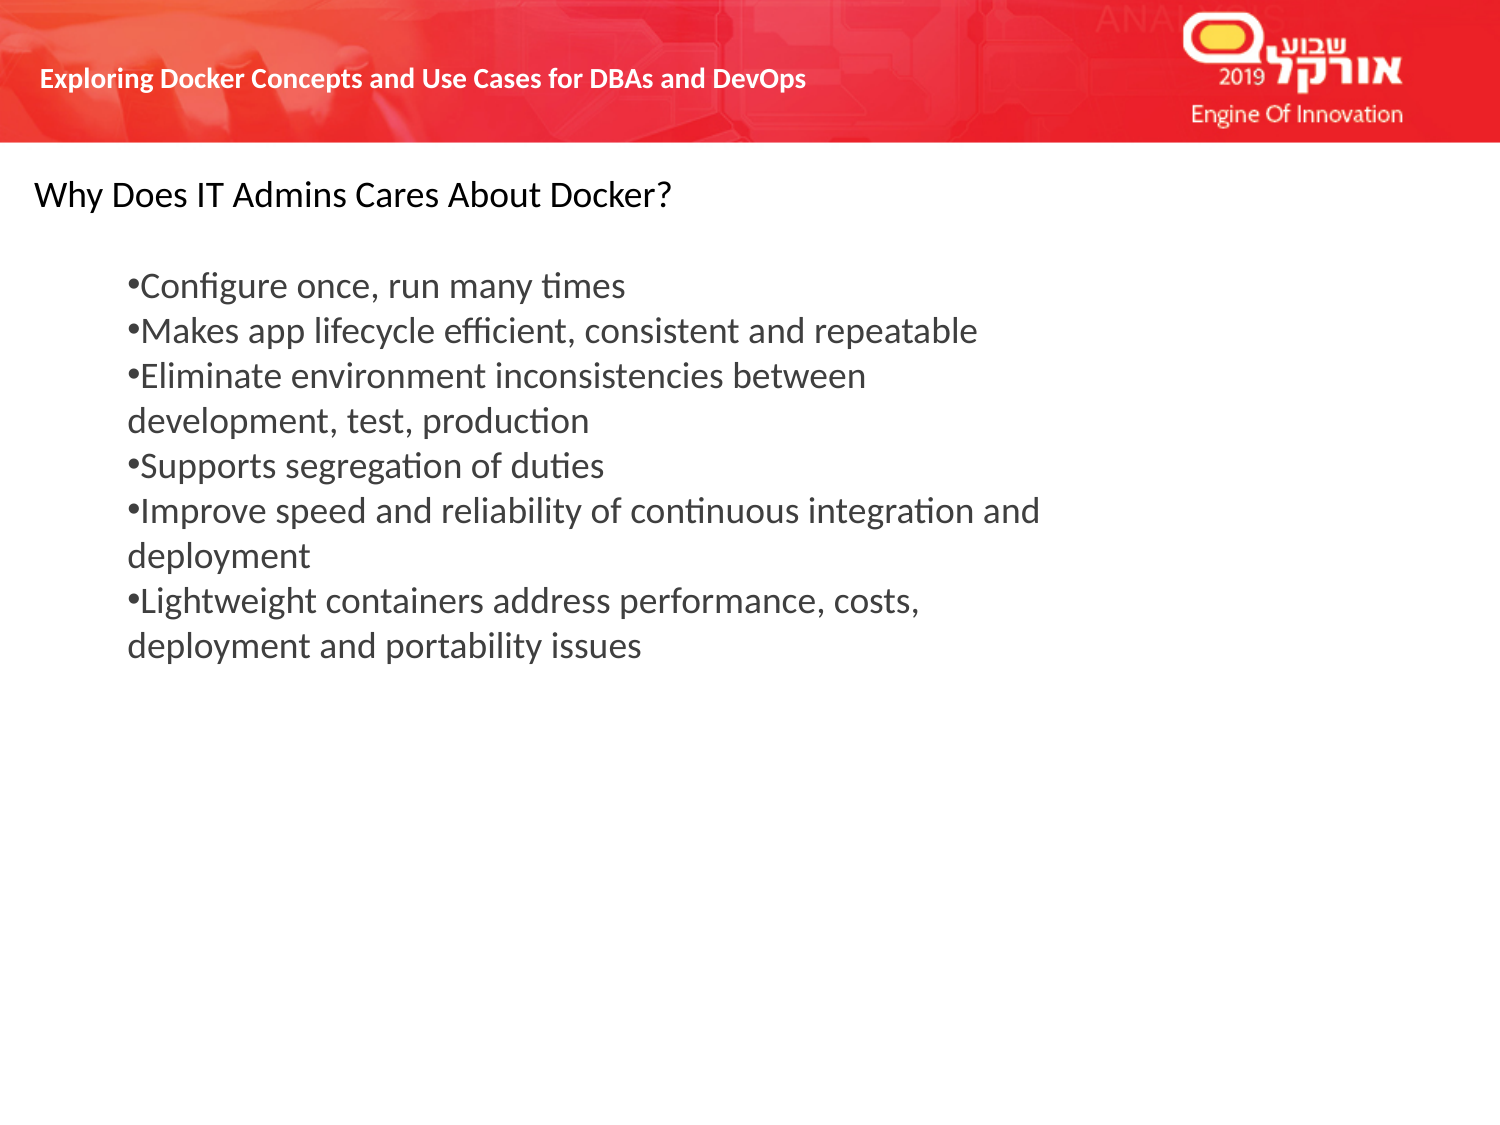

Why Does IT Admins Cares About Docker?
Configure once, run many times
Makes app lifecycle efficient, consistent and repeatable
Eliminate environment inconsistencies between development, test, production
Supports segregation of duties
Improve speed and reliability of continuous integration and deployment
Lightweight containers address performance, costs, deployment and portability issues